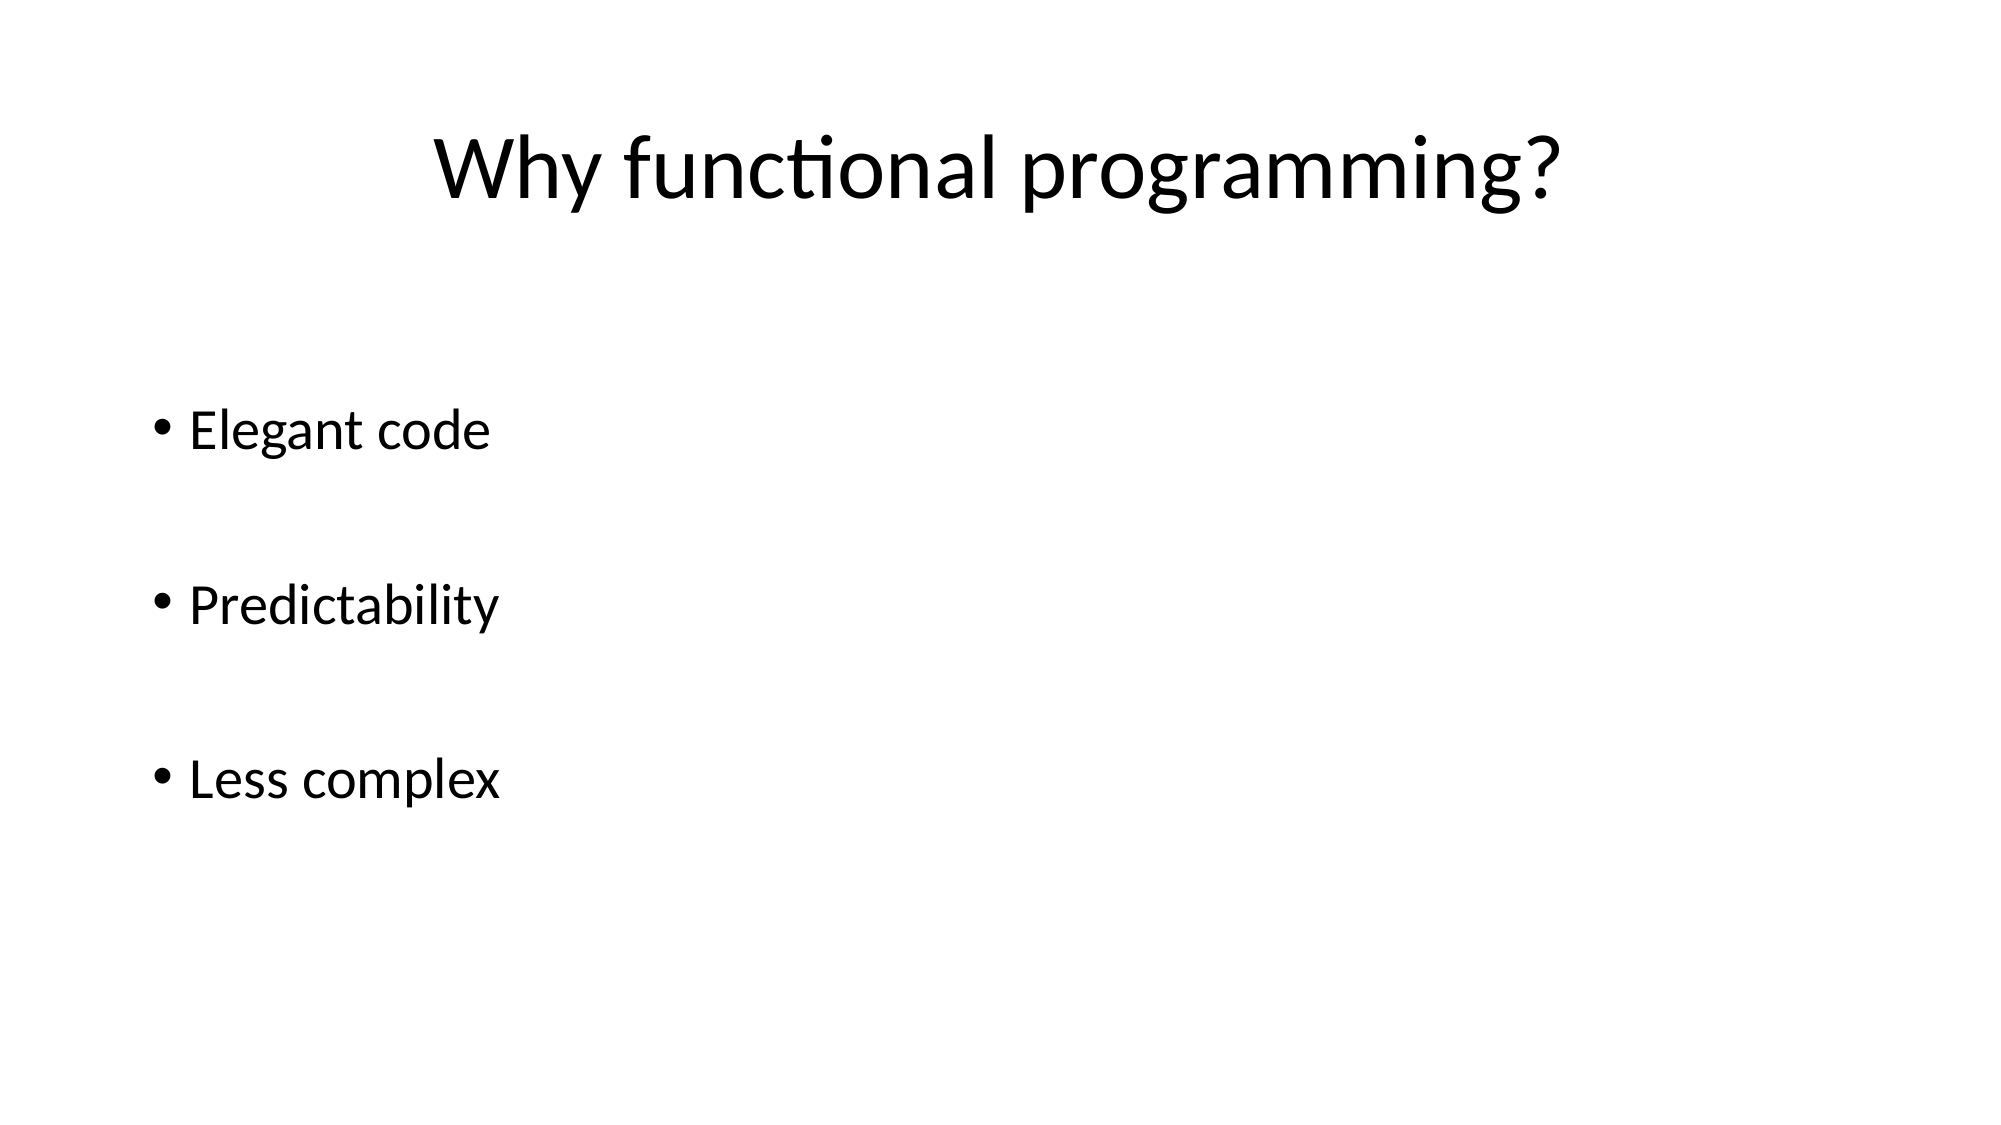

# Why functional programming?
Elegant code
Predictability
Less complex